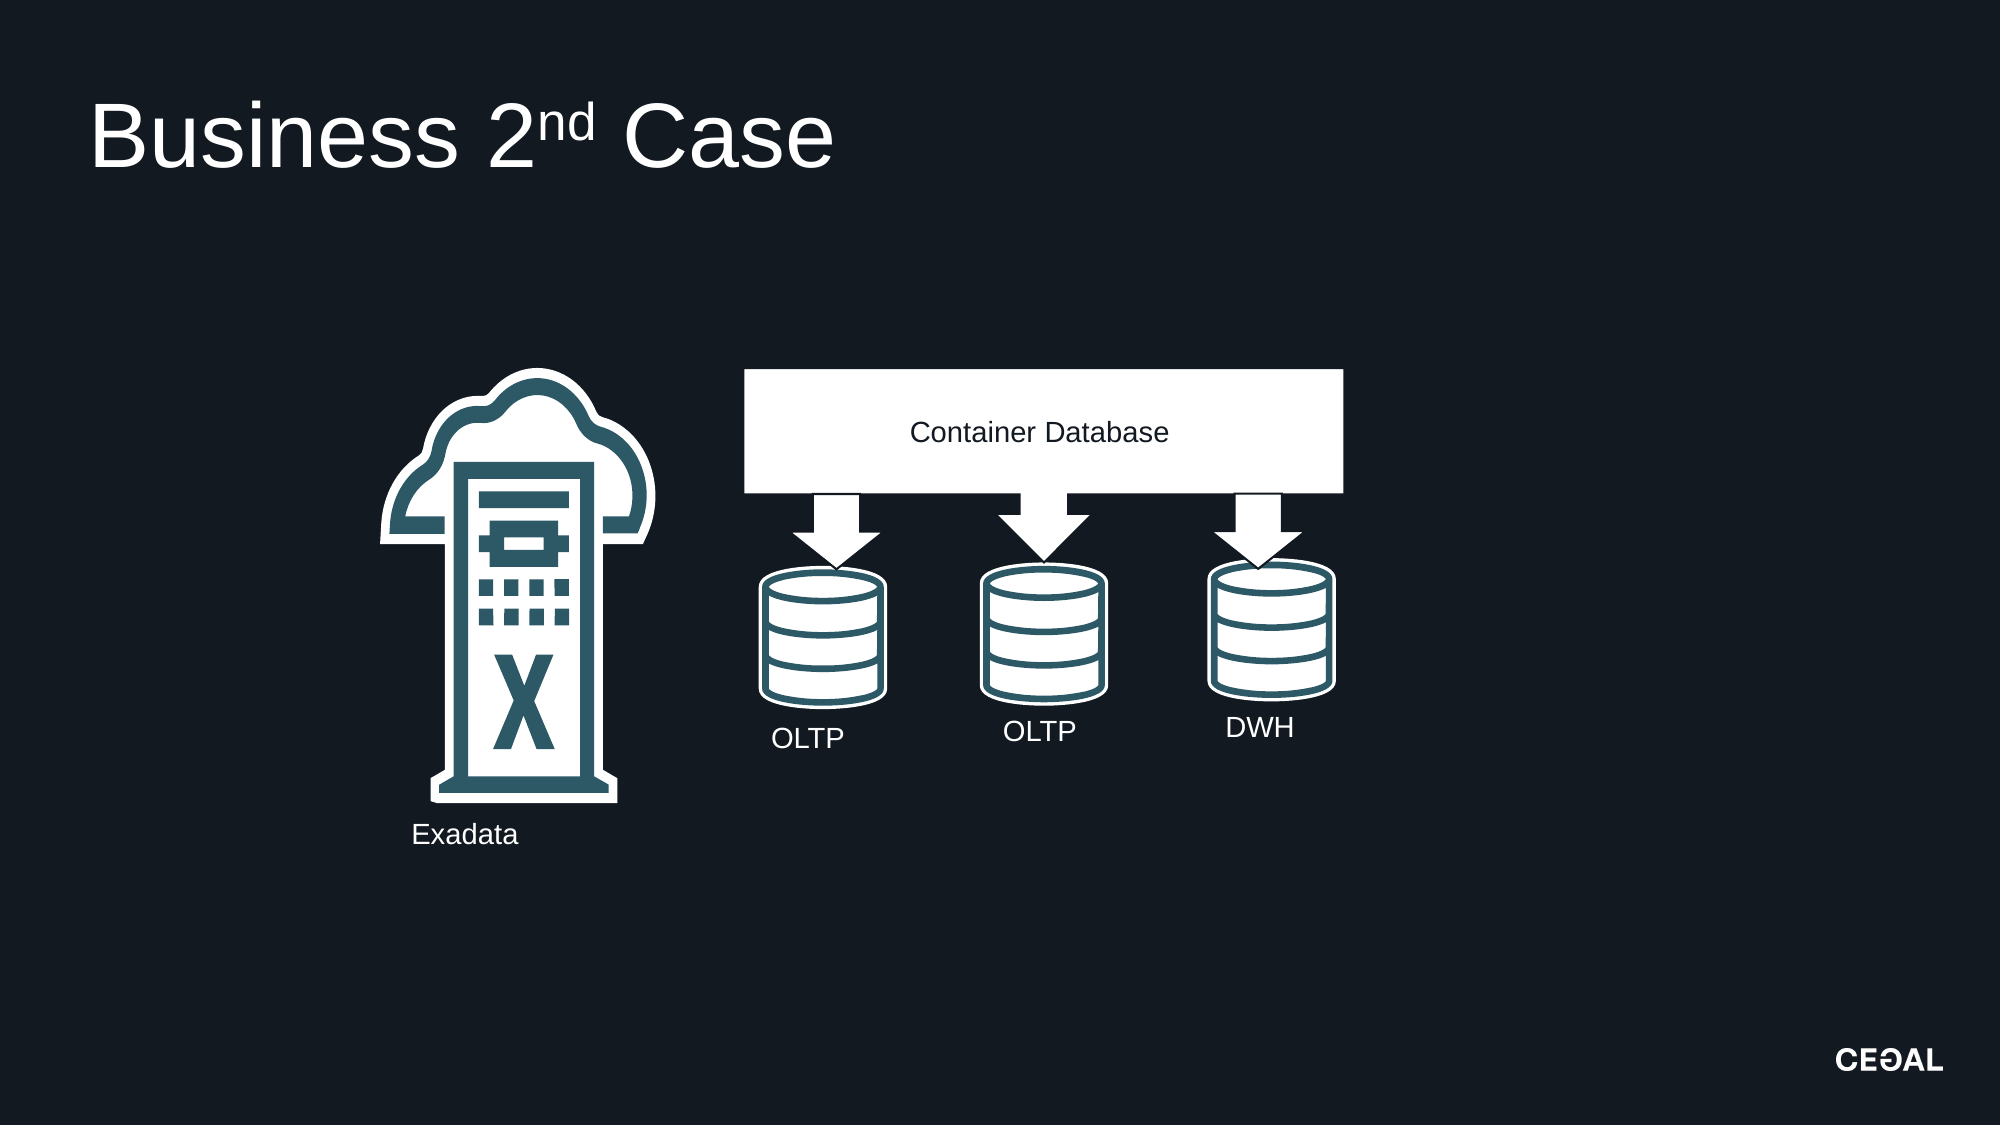

Business 2nd Case
Container Database

Exadata

DWH
OLTP
OLTP